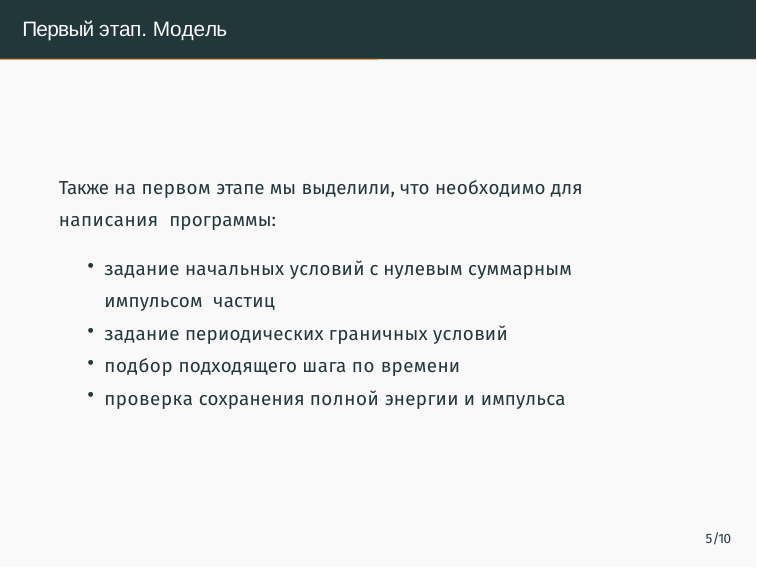

# Первый этап. Модель

Также на первом этапе мы выделили, что необходимо для написания  программы:
задание начальных условий с нулевым суммарным импульсом  частиц
задание периодических граничных условий
подбор подходящего шага по времени
проверка сохранения полной энергии и импульса
5/10